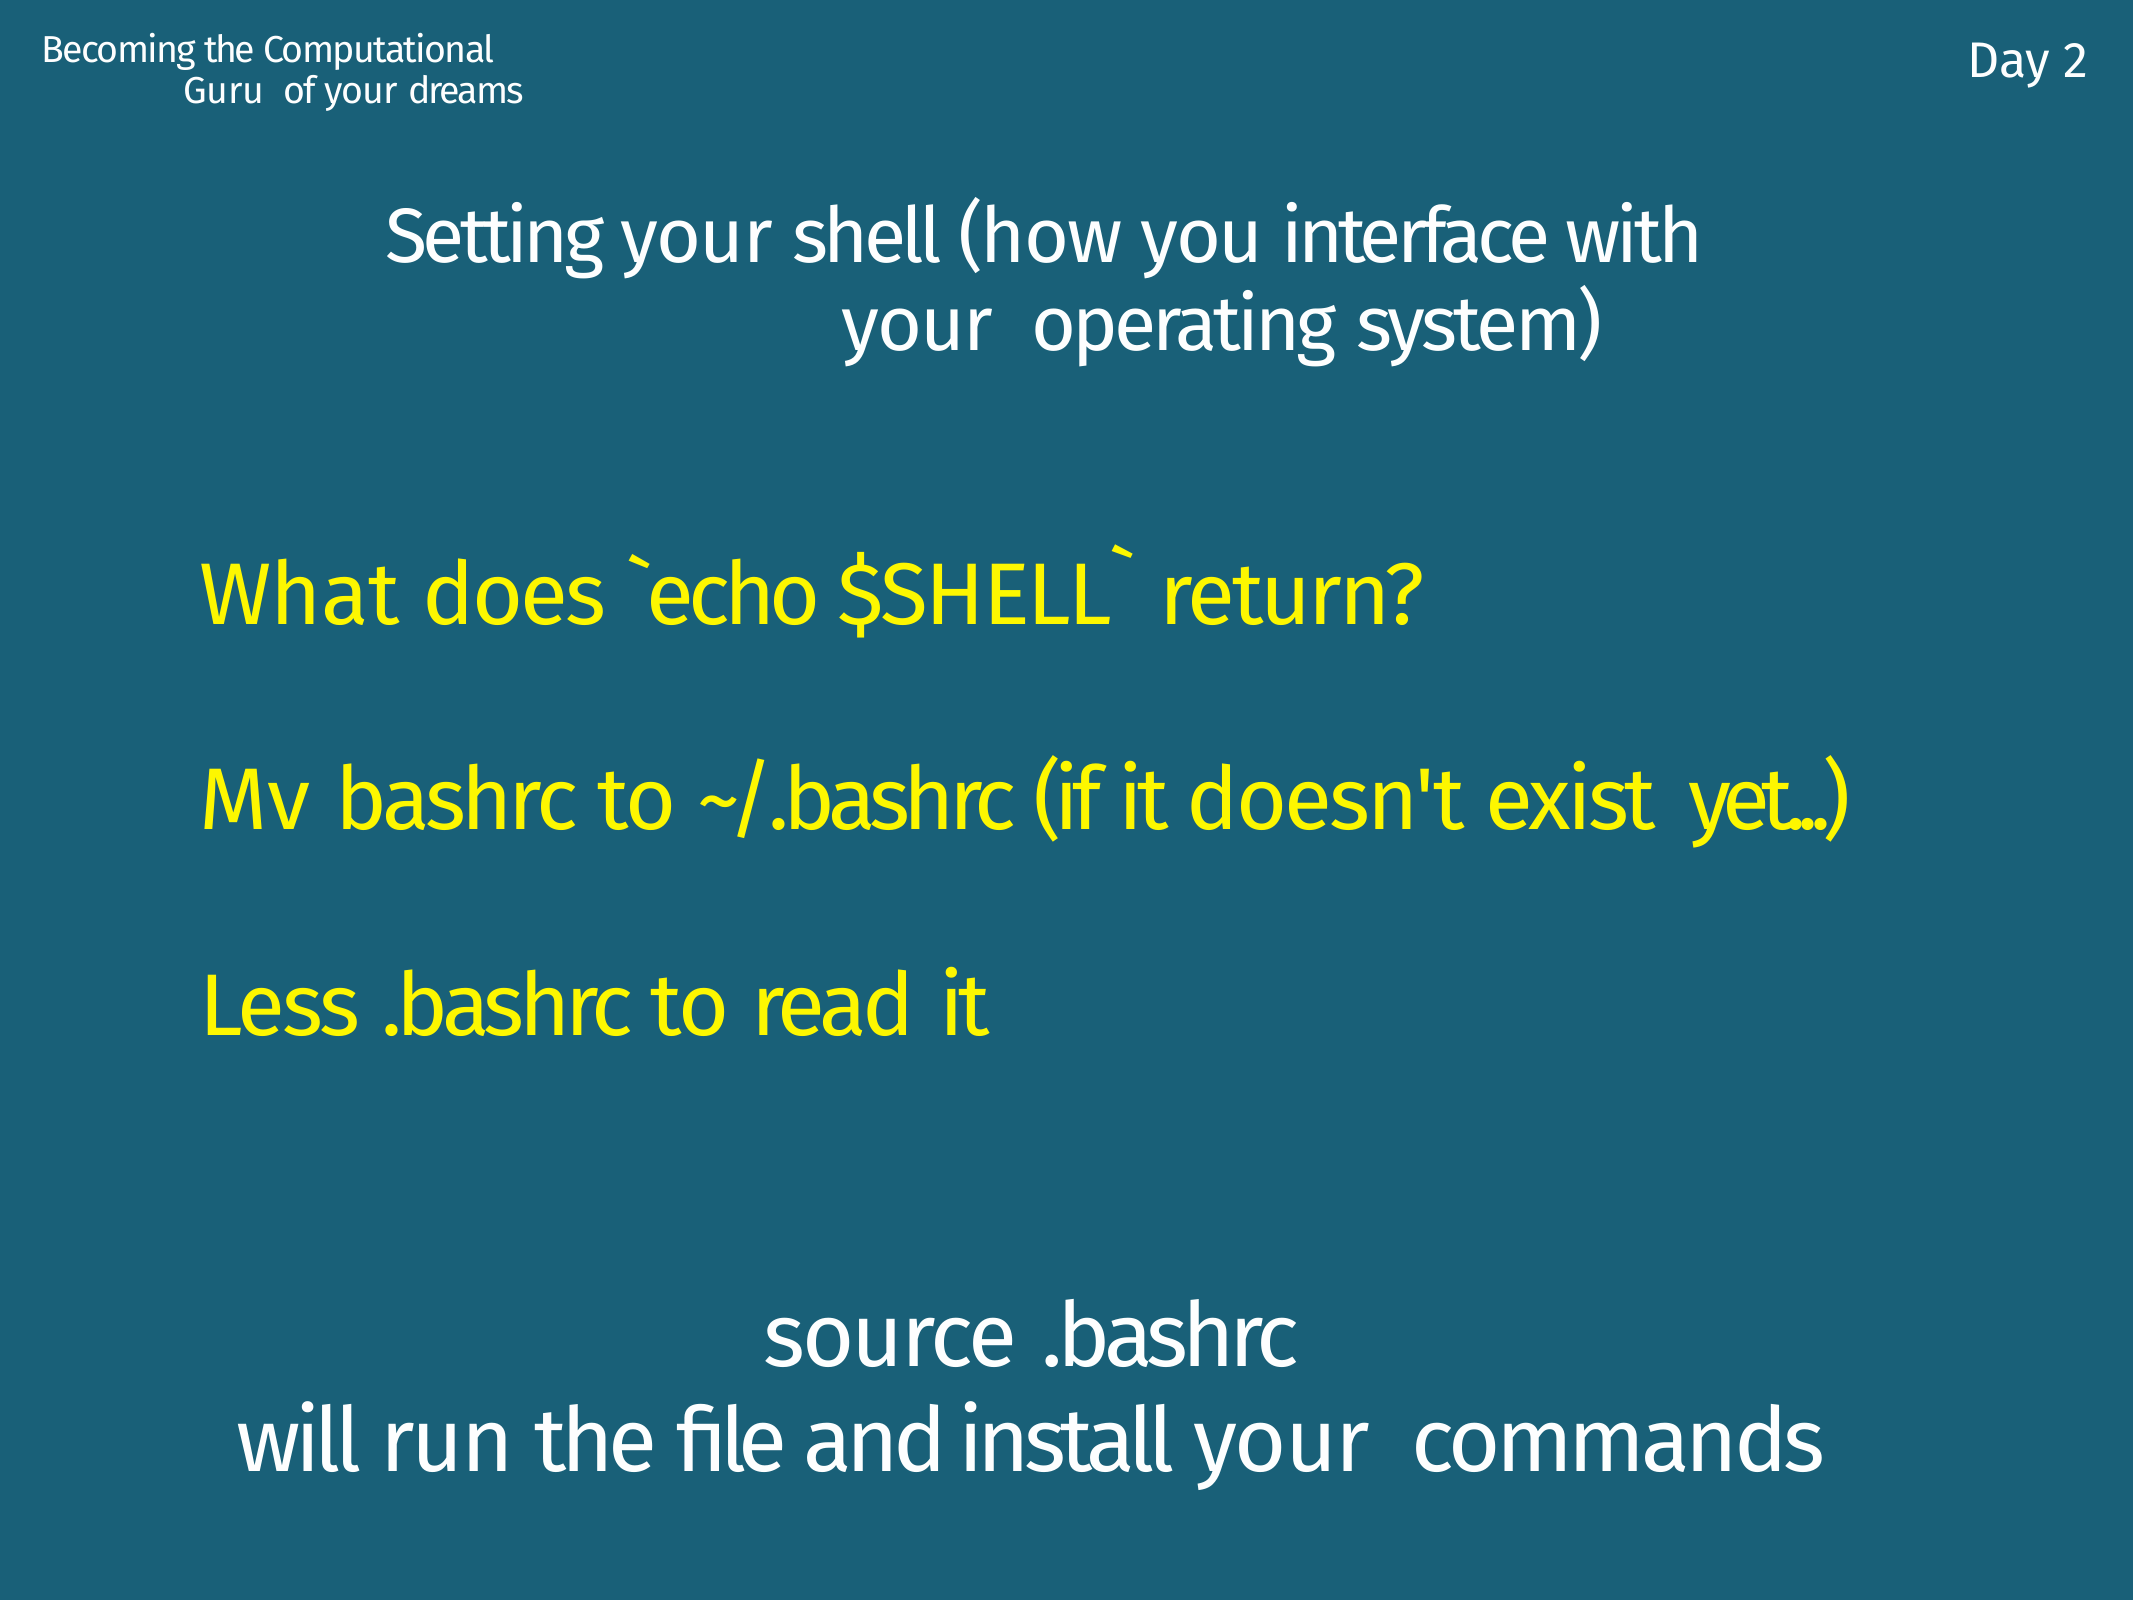

Becoming the Computational Guru  of your dreams
Day 2
Setting your shell (how you interface with your  operating system)

What does `echo $SHELL` return?

Mv bashrc to ~/.bashrc (if it doesn't exist yet...)

Less .bashrc to read it

source .bashrc
will run the file and install your commands